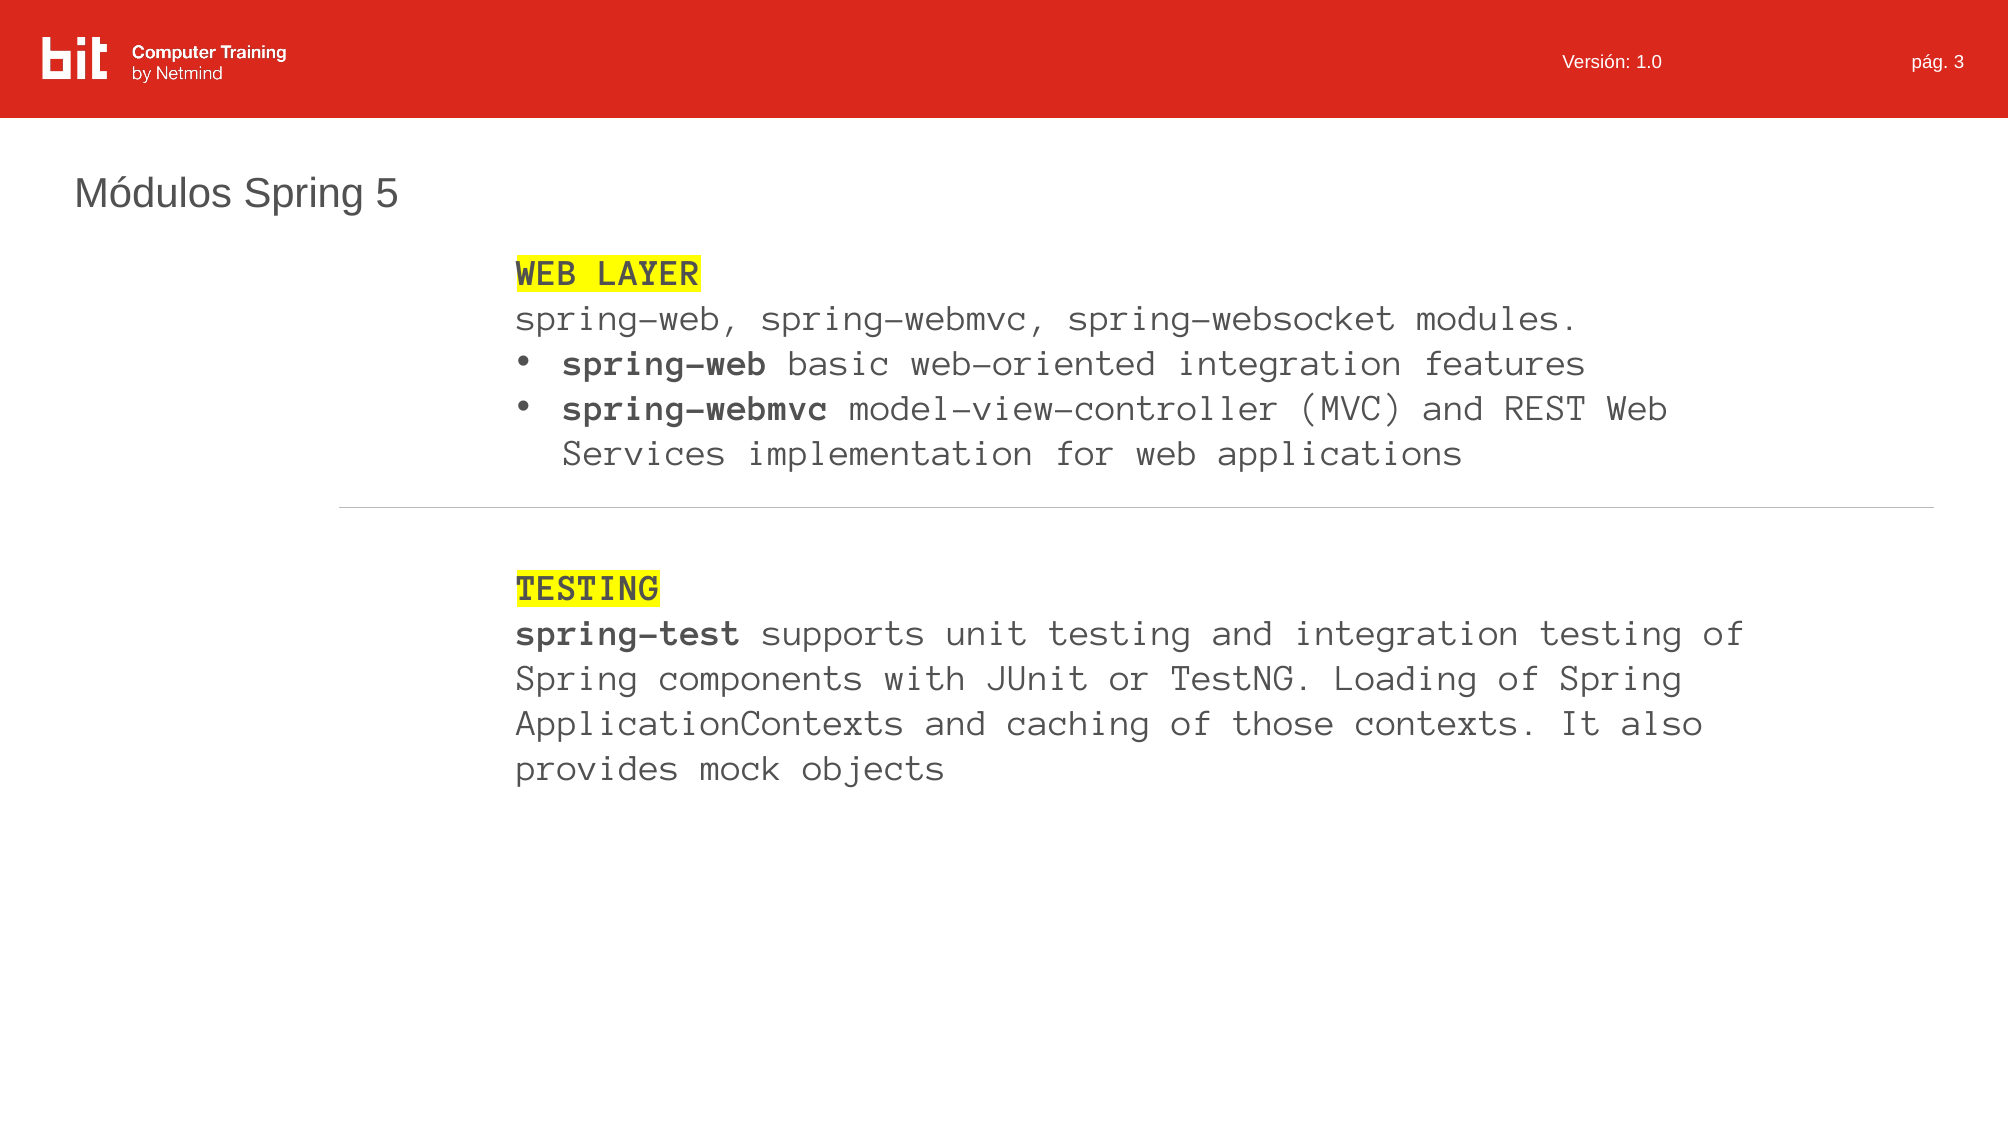

pág. 3
# Módulos Spring 5

WEB LAYER
spring-web, spring-webmvc, spring-websocket modules.
spring-web basic web-oriented integration features
spring-webmvc model-view-controller (MVC) and REST Web Services implementation for web applications

TESTING
spring-test supports unit testing and integration testing of Spring components with JUnit or TestNG. Loading of Spring ApplicationContexts and caching of those contexts. It also provides mock objects